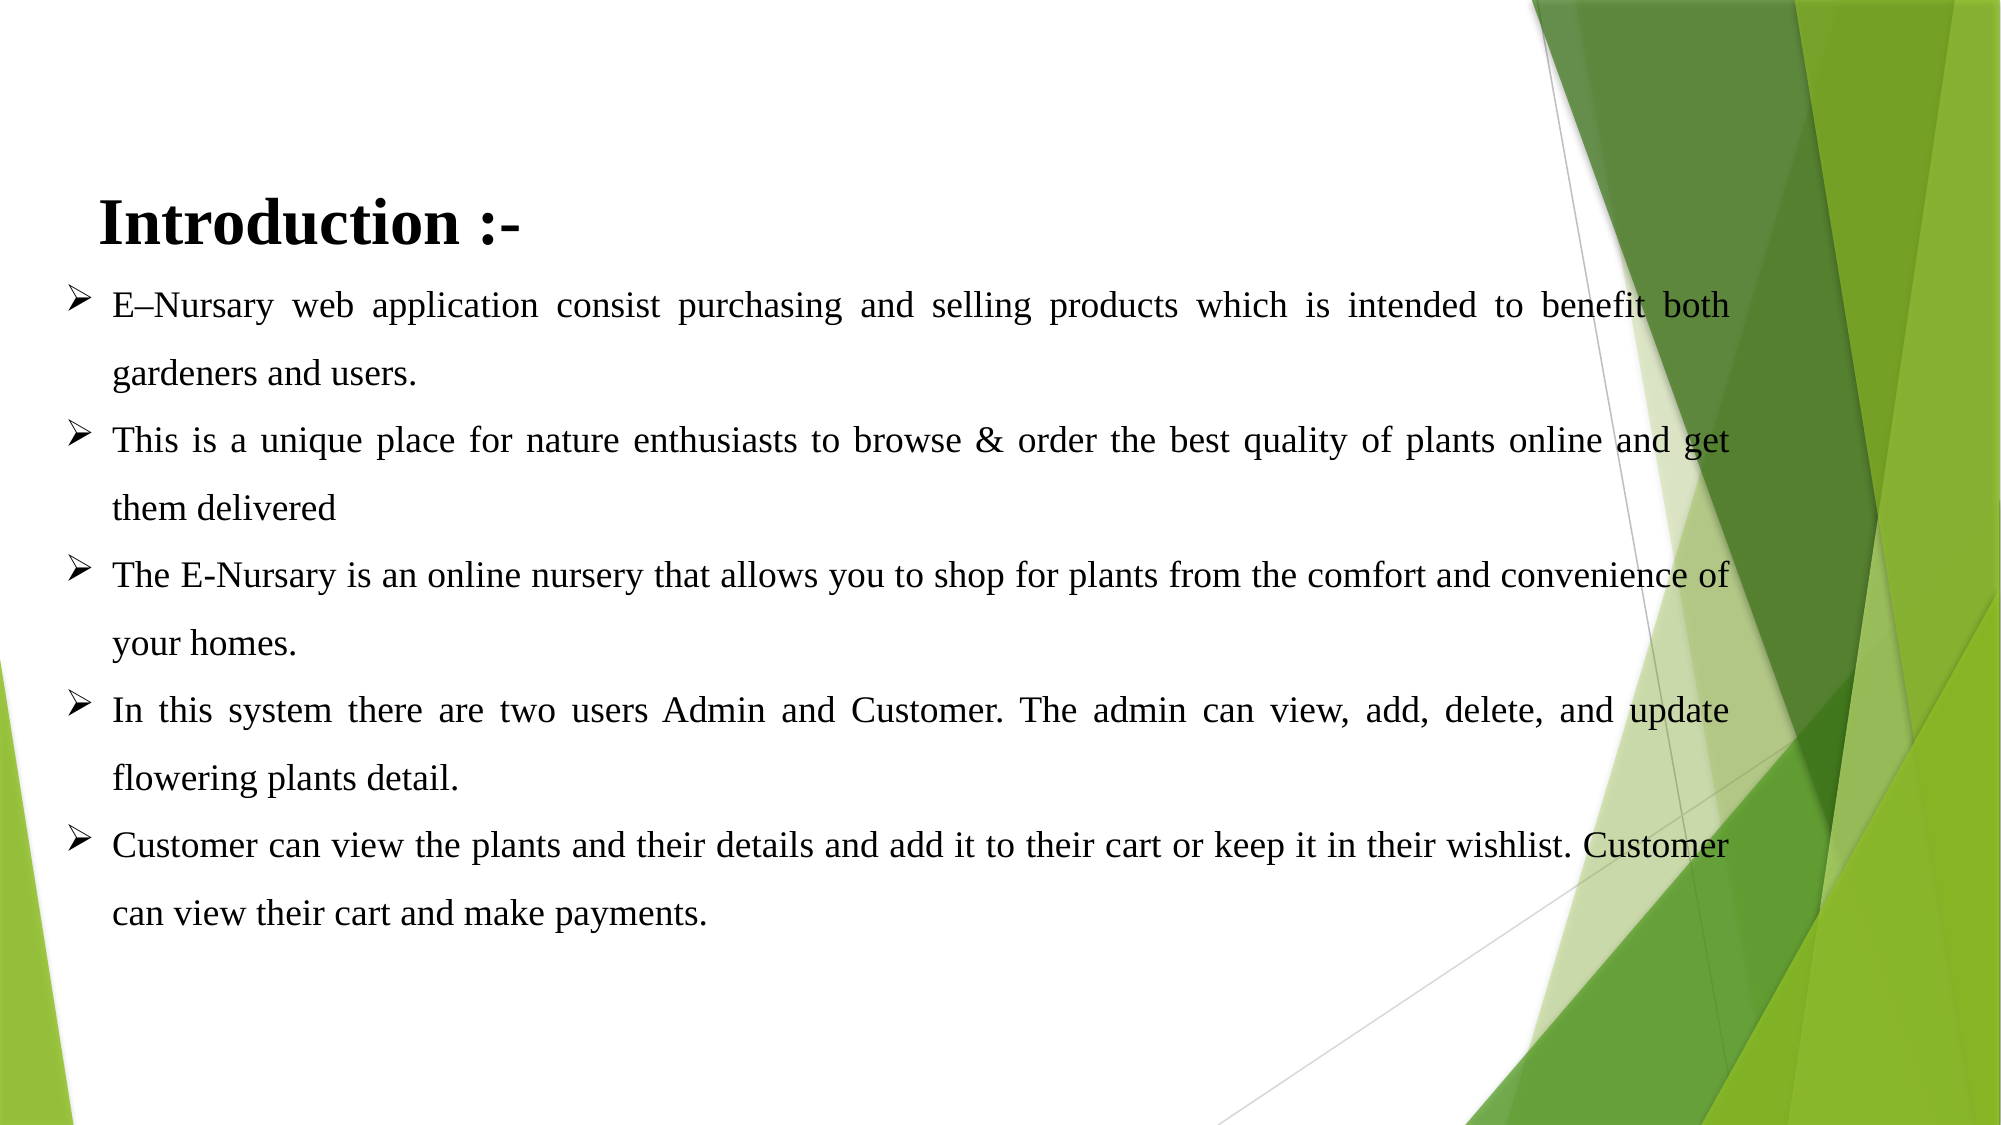

Introduction :-
E–Nursary web application consist purchasing and selling products which is intended to benefit both gardeners and users.
This is a unique place for nature enthusiasts to browse & order the best quality of plants online and get them delivered
The E-Nursary is an online nursery that allows you to shop for plants from the comfort and convenience of your homes.
In this system there are two users Admin and Customer. The admin can view, add, delete, and update flowering plants detail.
Customer can view the plants and their details and add it to their cart or keep it in their wishlist. Customer can view their cart and make payments.